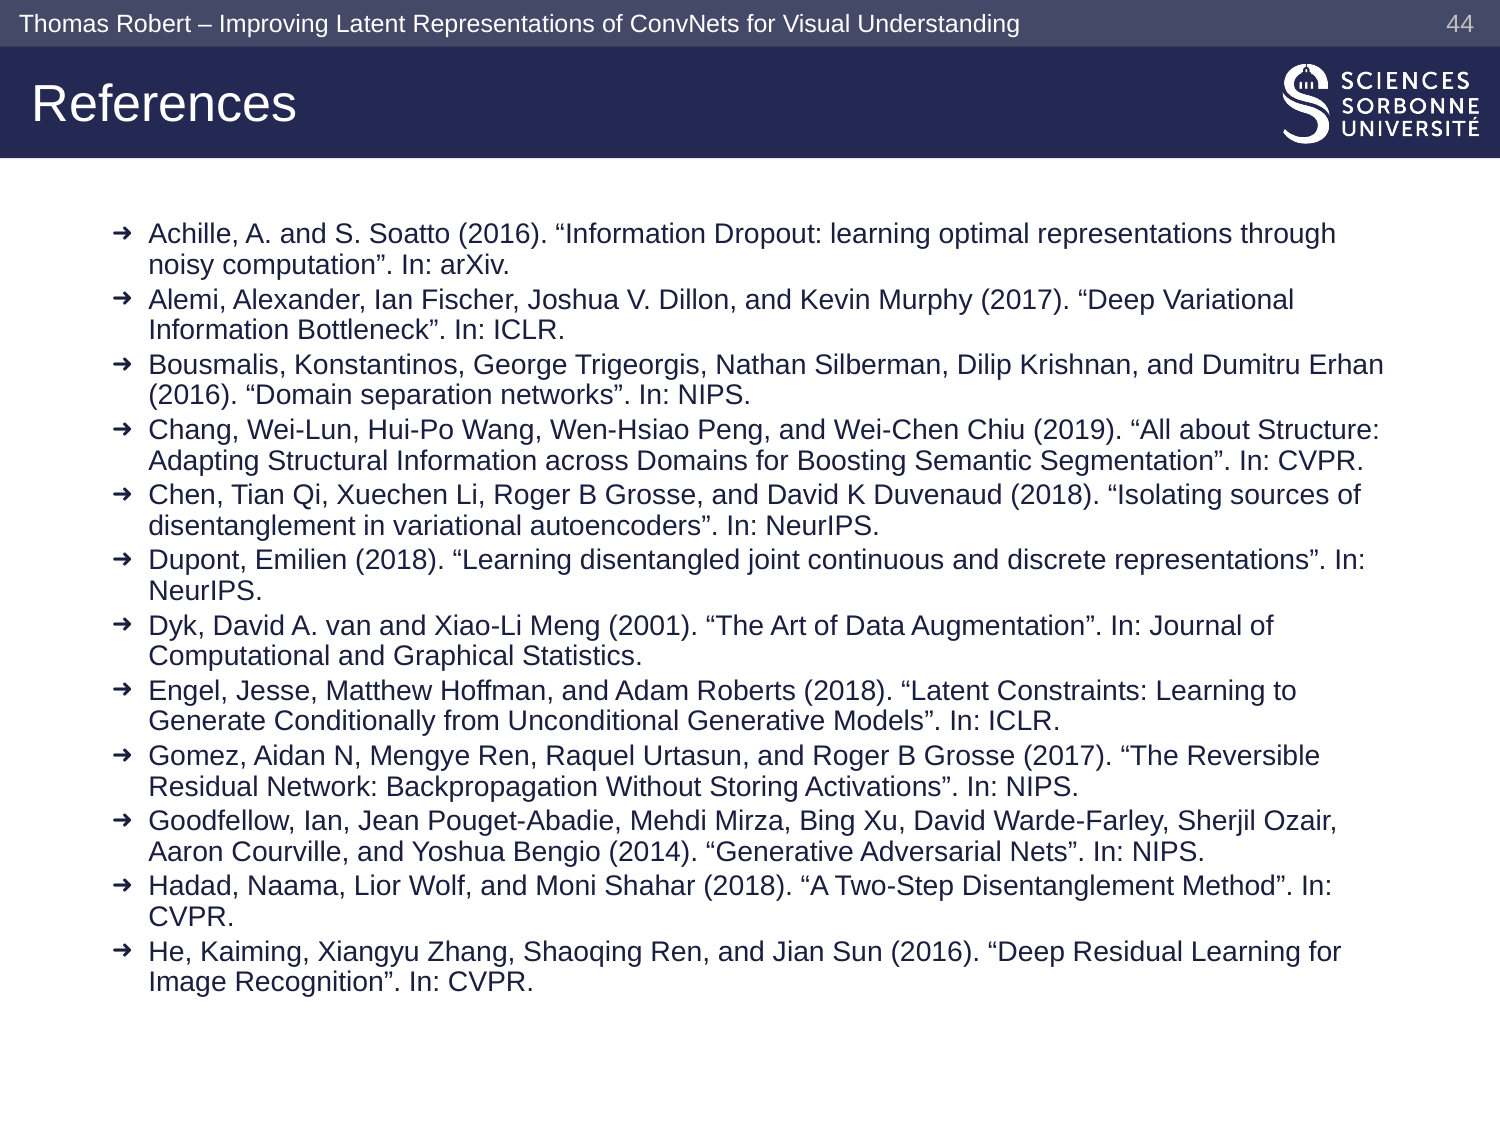

44
# References
Achille, A. and S. Soatto (2016). “Information Dropout: learning optimal representations through noisy computation”. In: arXiv.
Alemi, Alexander, Ian Fischer, Joshua V. Dillon, and Kevin Murphy (2017). “Deep Variational Information Bottleneck”. In: ICLR.
Bousmalis, Konstantinos, George Trigeorgis, Nathan Silberman, Dilip Krishnan, and Dumitru Erhan (2016). “Domain separation networks”. In: NIPS.
Chang, Wei-Lun, Hui-Po Wang, Wen-Hsiao Peng, and Wei-Chen Chiu (2019). “All about Structure: Adapting Structural Information across Domains for Boosting Semantic Segmentation”. In: CVPR.
Chen, Tian Qi, Xuechen Li, Roger B Grosse, and David K Duvenaud (2018). “Isolating sources of disentanglement in variational autoencoders”. In: NeurIPS.
Dupont, Emilien (2018). “Learning disentangled joint continuous and discrete representations”. In: NeurIPS.
Dyk, David A. van and Xiao-Li Meng (2001). “The Art of Data Augmentation”. In: Journal of Computational and Graphical Statistics.
Engel, Jesse, Matthew Hoffman, and Adam Roberts (2018). “Latent Constraints: Learning to Generate Conditionally from Unconditional Generative Models”. In: ICLR.
Gomez, Aidan N, Mengye Ren, Raquel Urtasun, and Roger B Grosse (2017). “The Reversible Residual Network: Backpropagation Without Storing Activations”. In: NIPS.
Goodfellow, Ian, Jean Pouget-Abadie, Mehdi Mirza, Bing Xu, David Warde-Farley, Sherjil Ozair, Aaron Courville, and Yoshua Bengio (2014). “Generative Adversarial Nets”. In: NIPS.
Hadad, Naama, Lior Wolf, and Moni Shahar (2018). “A Two-Step Disentanglement Method”. In: CVPR.
He, Kaiming, Xiangyu Zhang, Shaoqing Ren, and Jian Sun (2016). “Deep Residual Learning for Image Recognition”. In: CVPR.